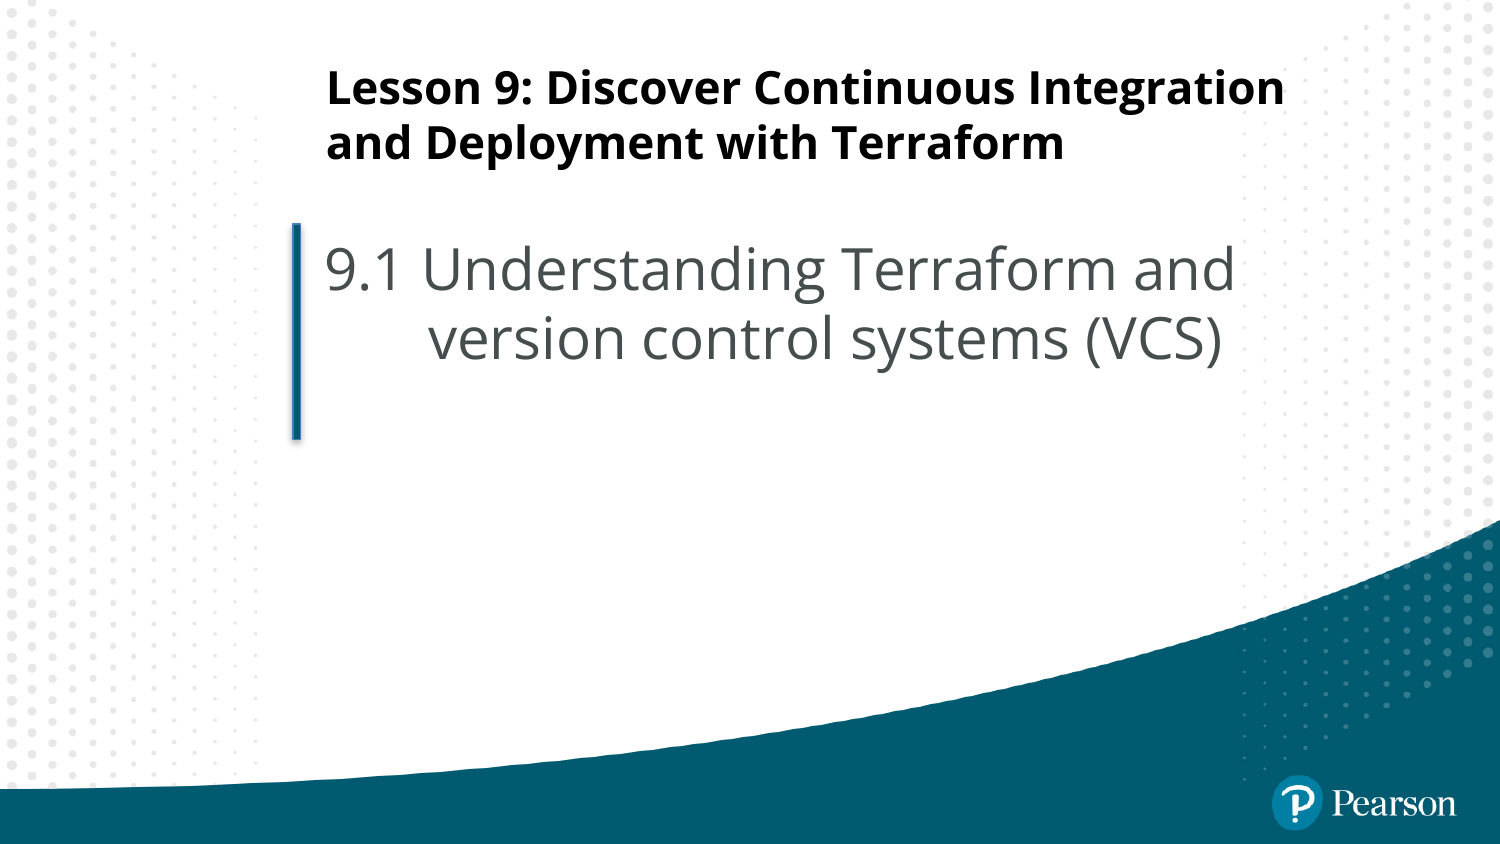

# Lesson 9: Discover Continuous Integration and Deployment with Terraform
9.1 Understanding Terraform and version control systems (VCS)